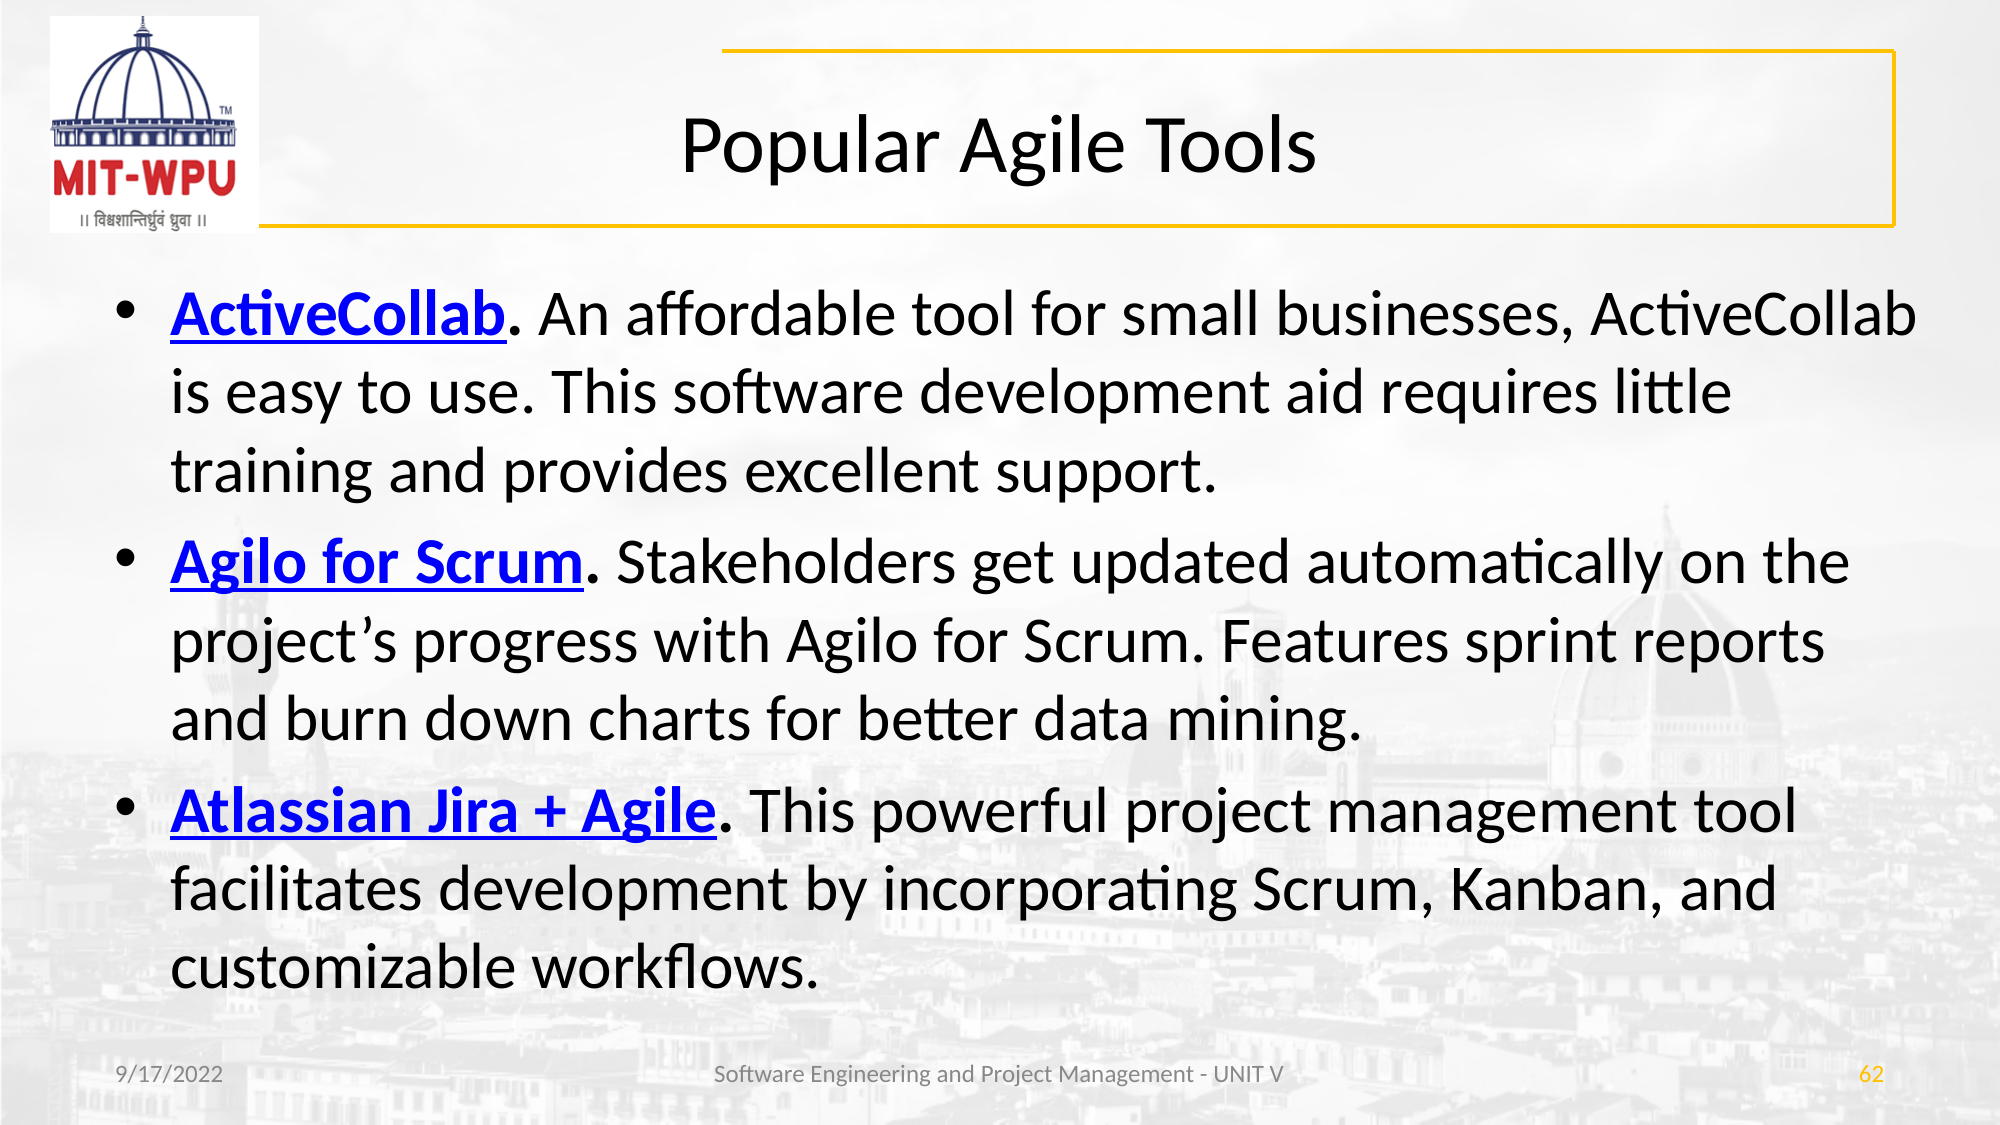

# Popular Agile Tools
ActiveCollab. An affordable tool for small businesses, ActiveCollab is easy to use. This software development aid requires little training and provides excellent support.
Agilo for Scrum. Stakeholders get updated automatically on the project’s progress with Agilo for Scrum. Features sprint reports and burn down charts for better data mining.
Atlassian Jira + Agile. This powerful project management tool facilitates development by incorporating Scrum, Kanban, and customizable workflows.

9/17/2022
Software Engineering and Project Management - UNIT V
62